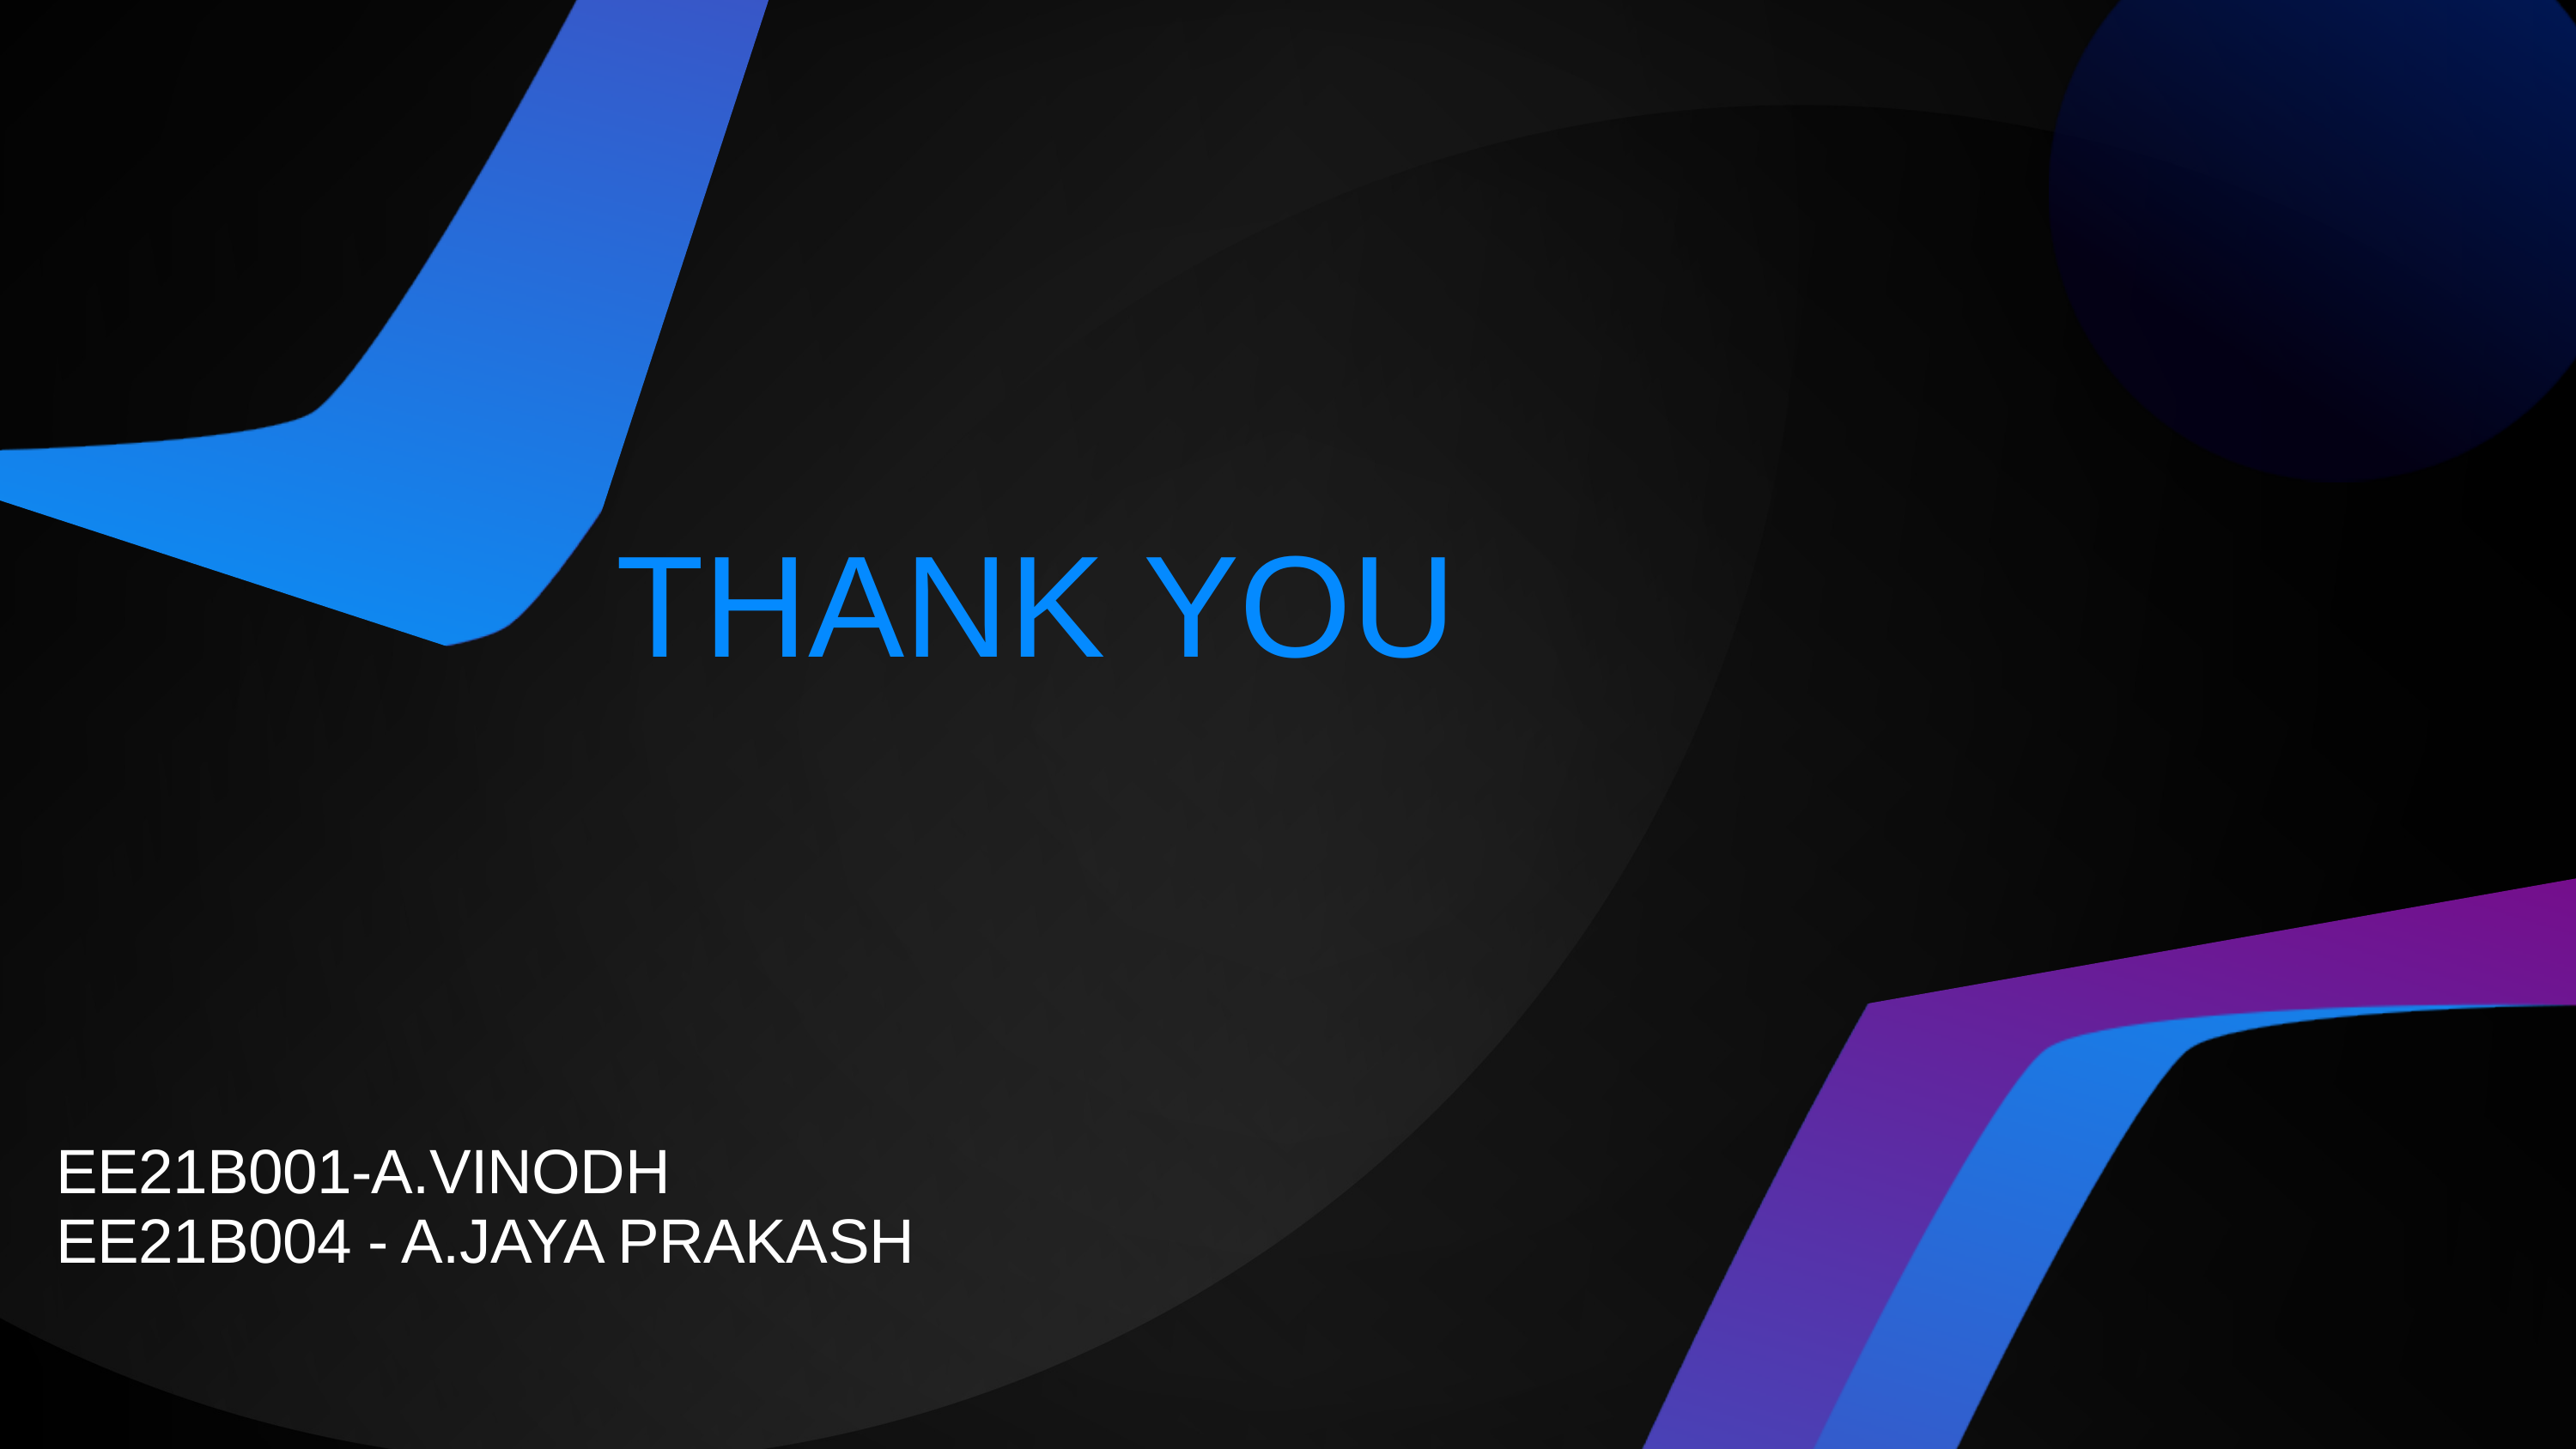

THANK YOU

EE21B001-A.VINODH
EE21B004 - A.JAYA PRAKASH